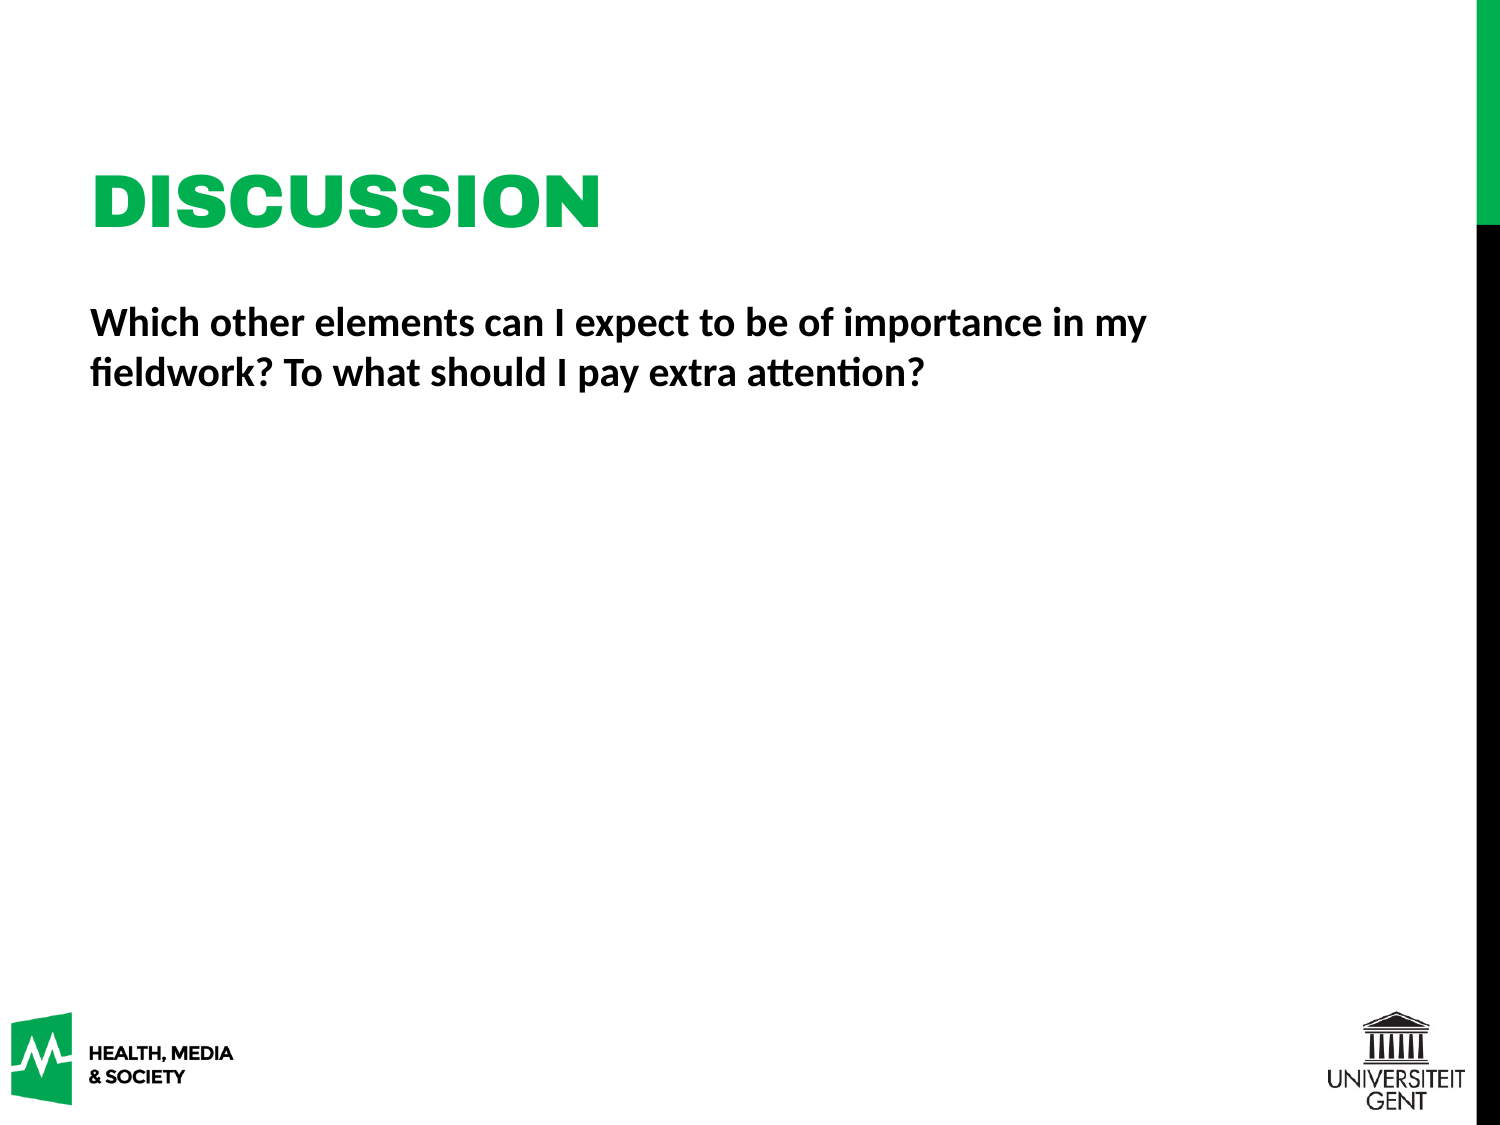

# Discussion
Which other elements can I expect to be of importance in my fieldwork? To what should I pay extra attention?